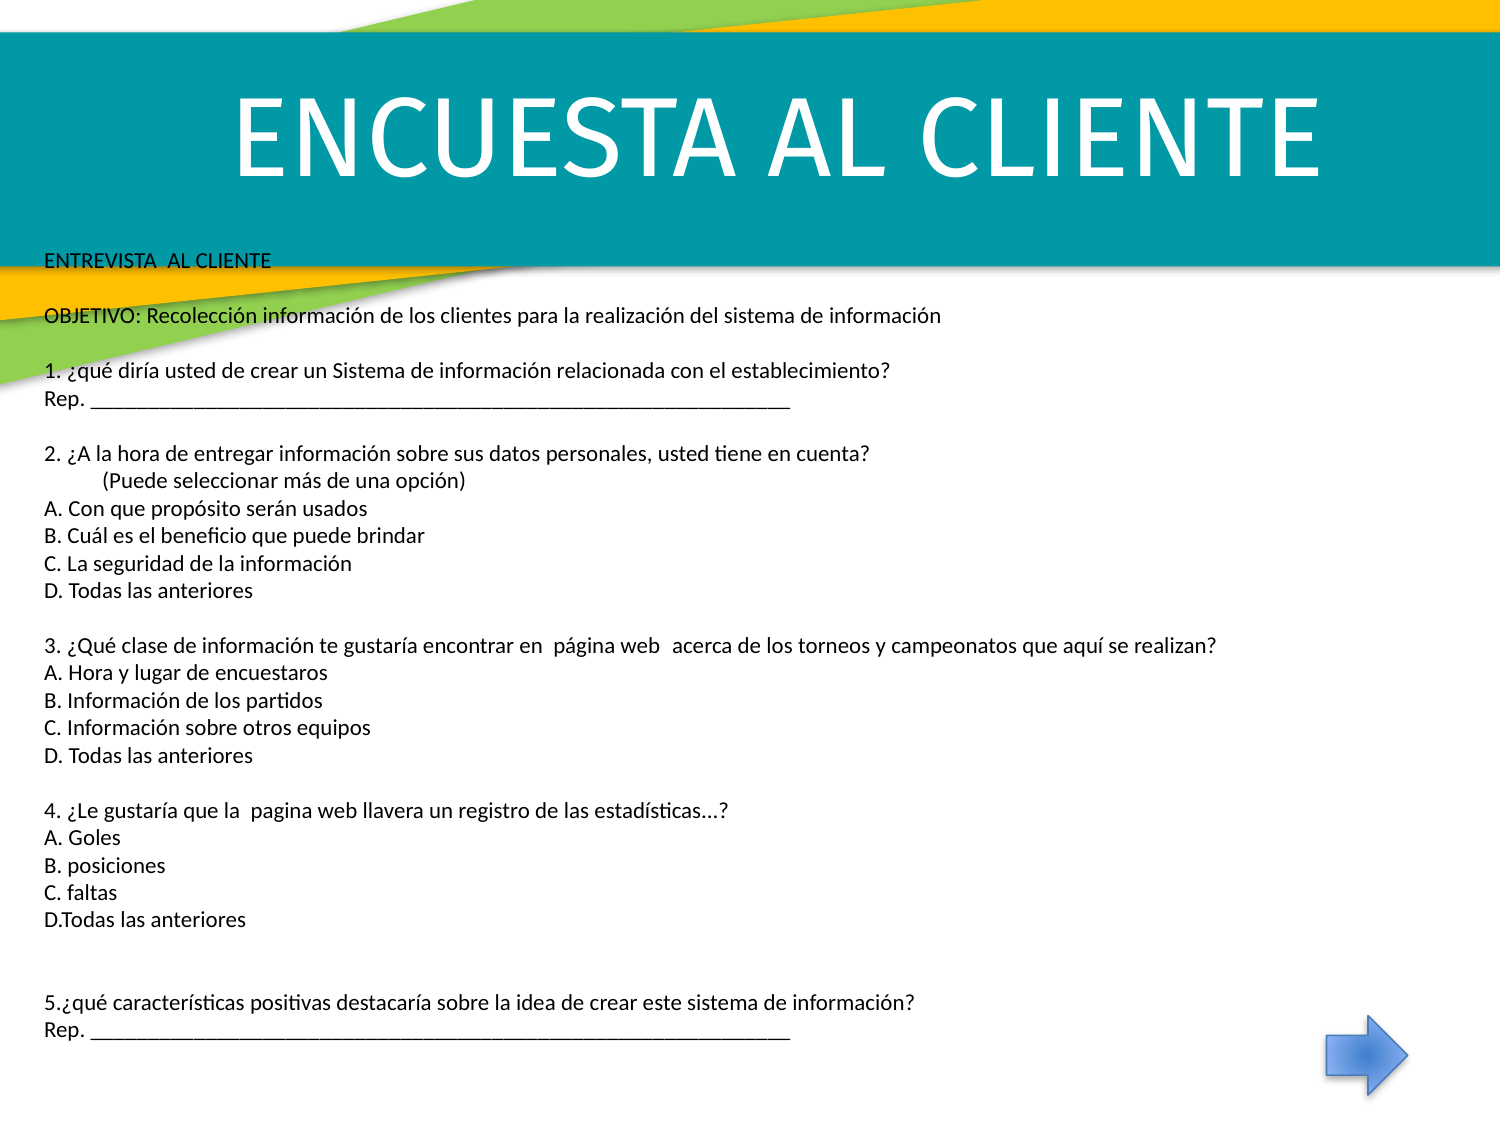

ENCUESTA AL CLIENTE
ENTREVISTA  AL CLIENTE

OBJETIVO: Recolección información de los clientes para la realización del sistema de información

1. ¿qué diría usted de crear un Sistema de información relacionada con el establecimiento?
Rep. _____________________________________________________________

2. ¿A la hora de entregar información sobre sus datos personales, usted tiene en cuenta?
           (Puede seleccionar más de una opción)
A. Con que propósito serán usados
B. Cuál es el beneficio que puede brindar
C. La seguridad de la información
D. Todas las anteriores

3. ¿Qué clase de información te gustaría encontrar en  página web  acerca de los torneos y campeonatos que aquí se realizan?
A. Hora y lugar de encuestaros
B. Información de los partidos
C. Información sobre otros equipos
D. Todas las anteriores

4. ¿Le gustaría que la  pagina web llavera un registro de las estadísticas...?
A. Goles
B. posiciones
C. faltas
D.Todas las anteriores

5.¿qué características positivas destacaría sobre la idea de crear este sistema de información?
Rep. _____________________________________________________________